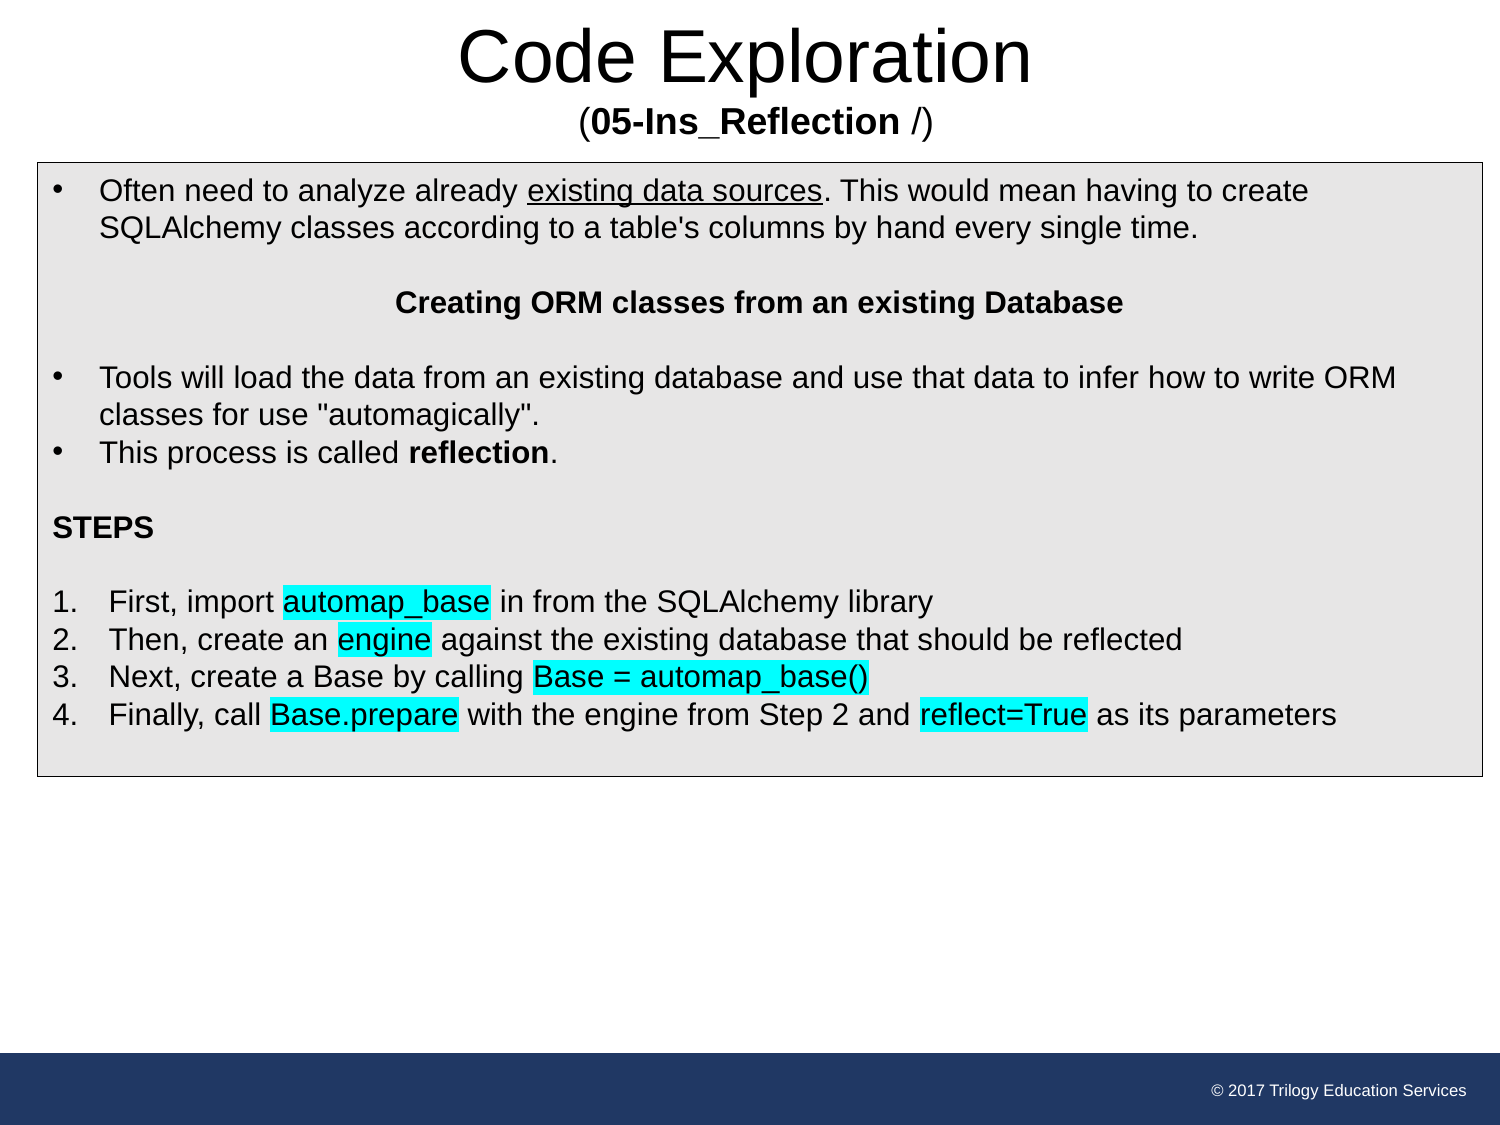

Code Exploration
(05-Ins_Reflection /)
Often need to analyze already existing data sources. This would mean having to create SQLAlchemy classes according to a table's columns by hand every single time.

Creating ORM classes from an existing Database

Tools will load the data from an existing database and use that data to infer how to write ORM classes for use "automagically".
This process is called reflection.

STEPS

First, import automap_base in from the SQLAlchemy library
Then, create an engine against the existing database that should be reflected
Next, create a Base by calling Base = automap_base()
Finally, call Base.prepare with the engine from Step 2 and reflect=True as its parameters

#